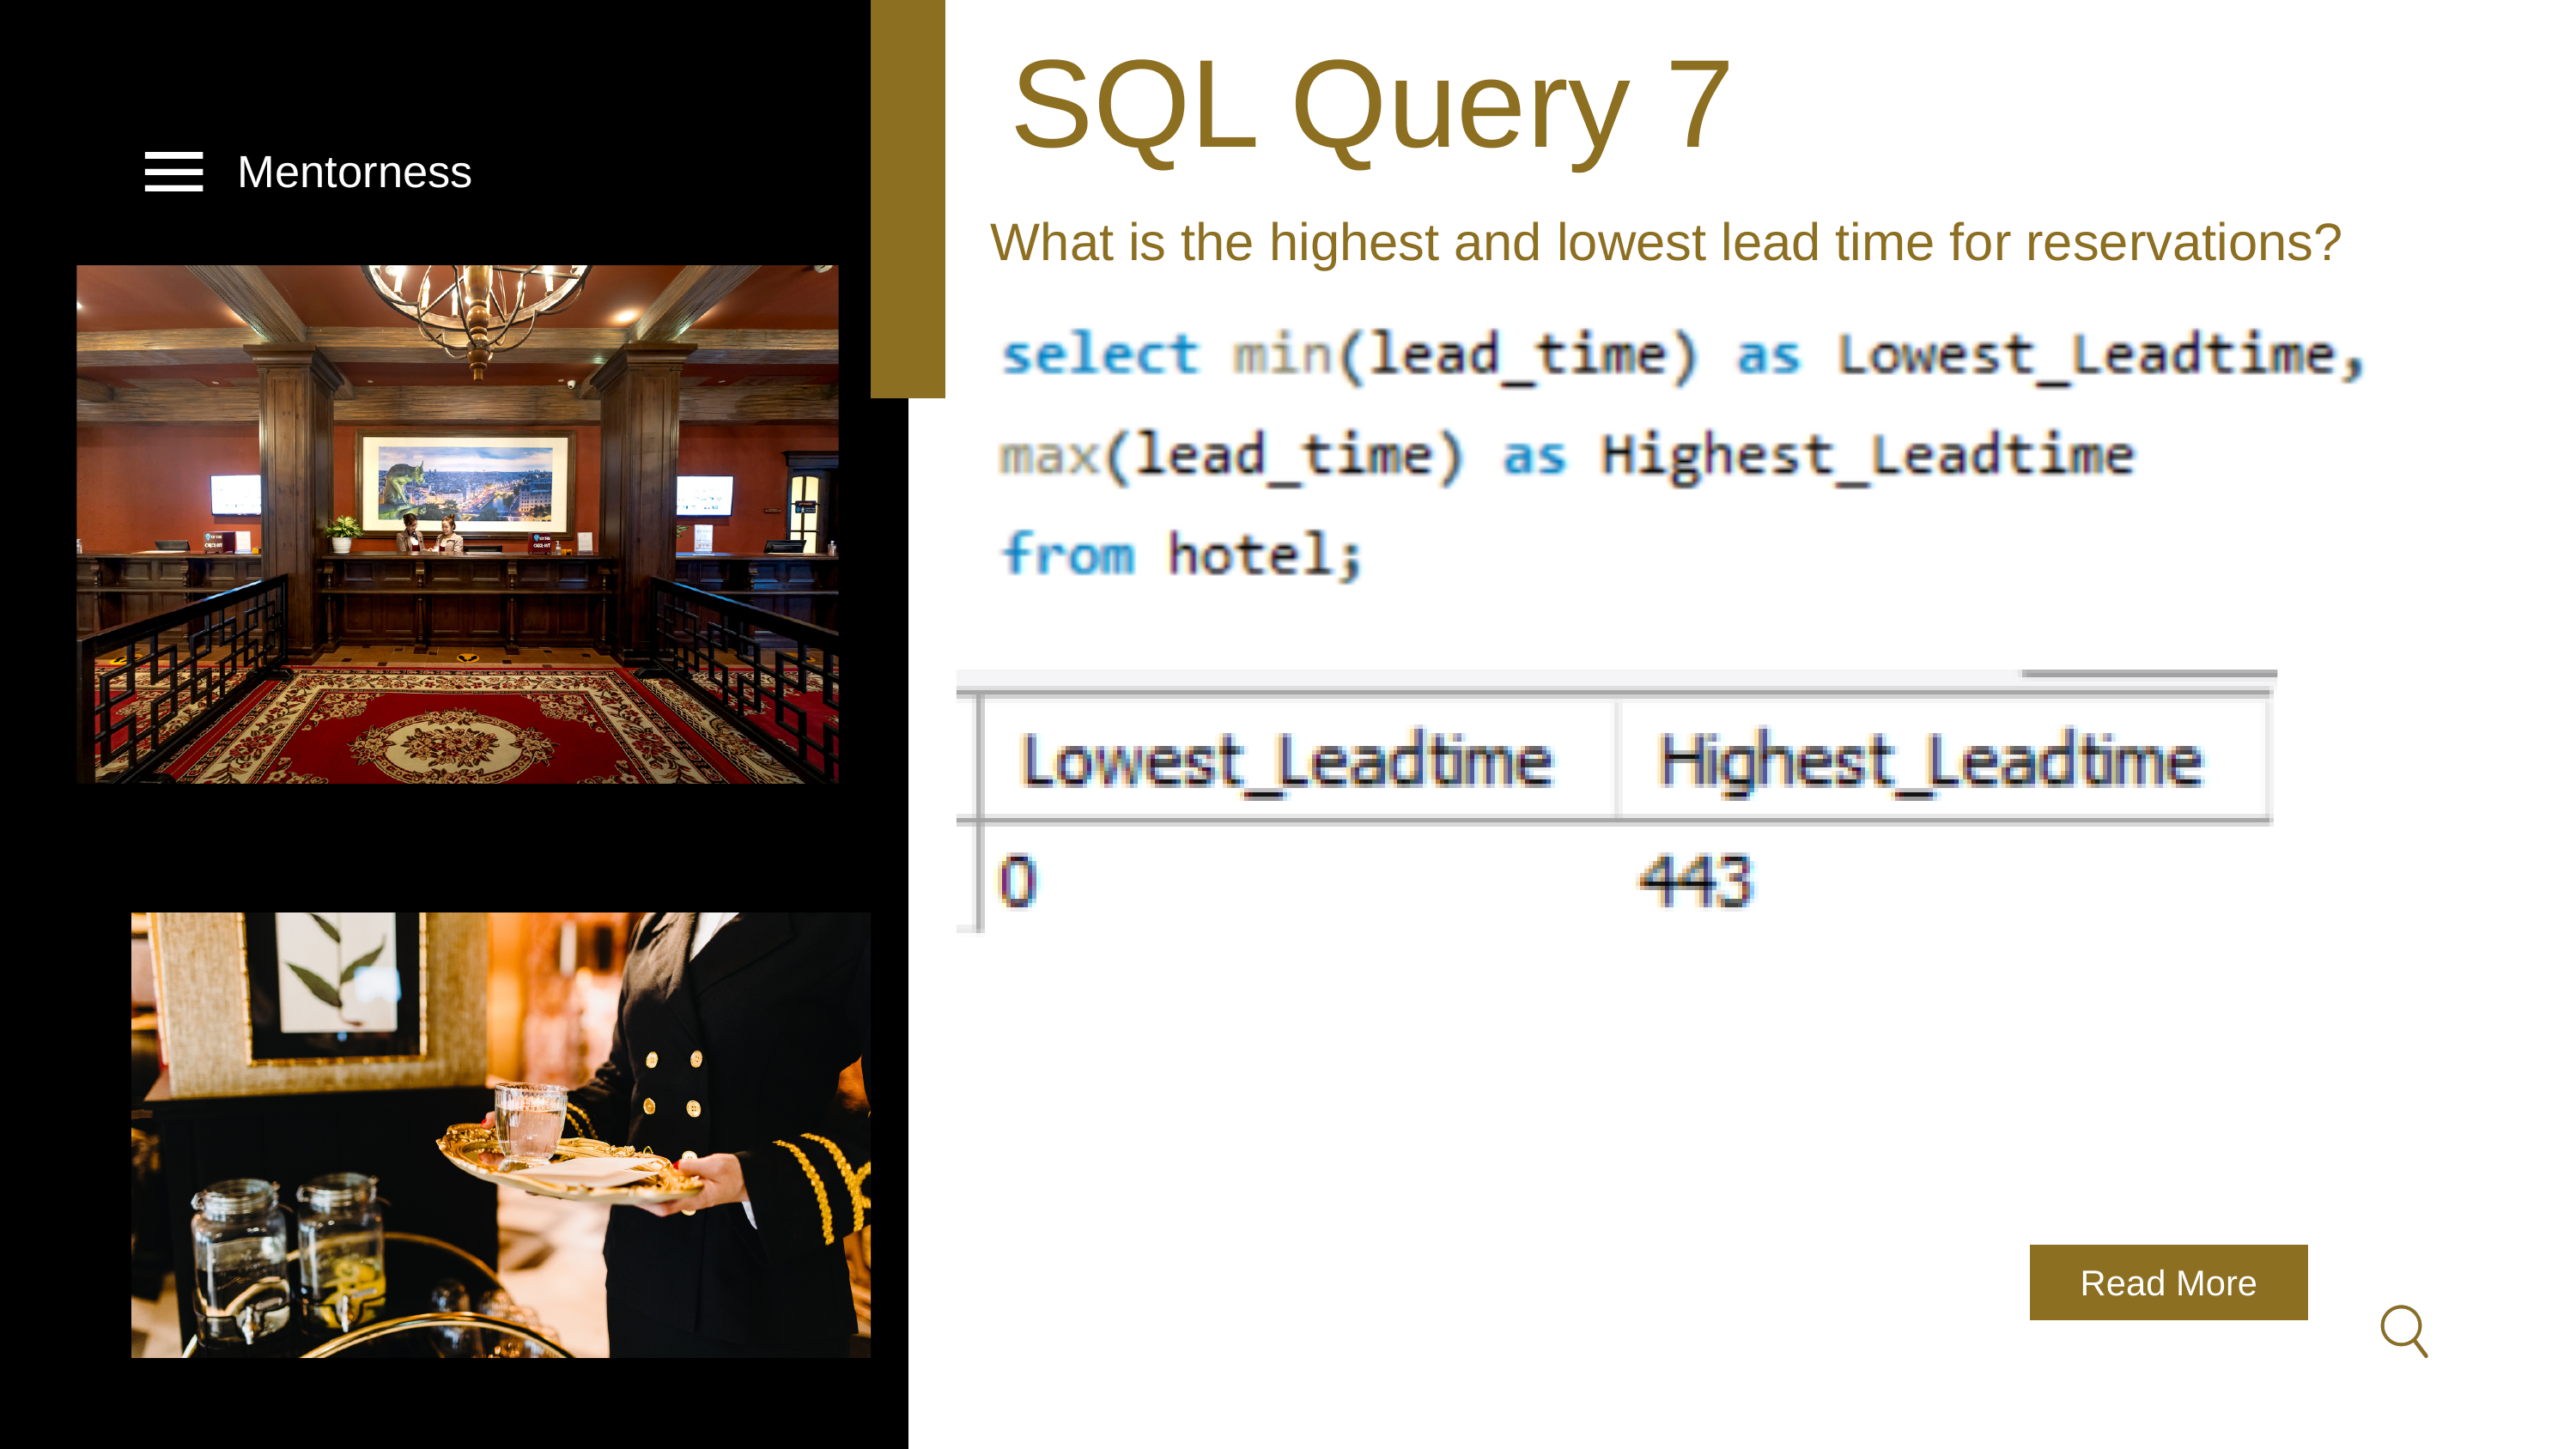

SQL Query 7
Mentorness

What is the highest and lowest lead time for reservations?

Read More